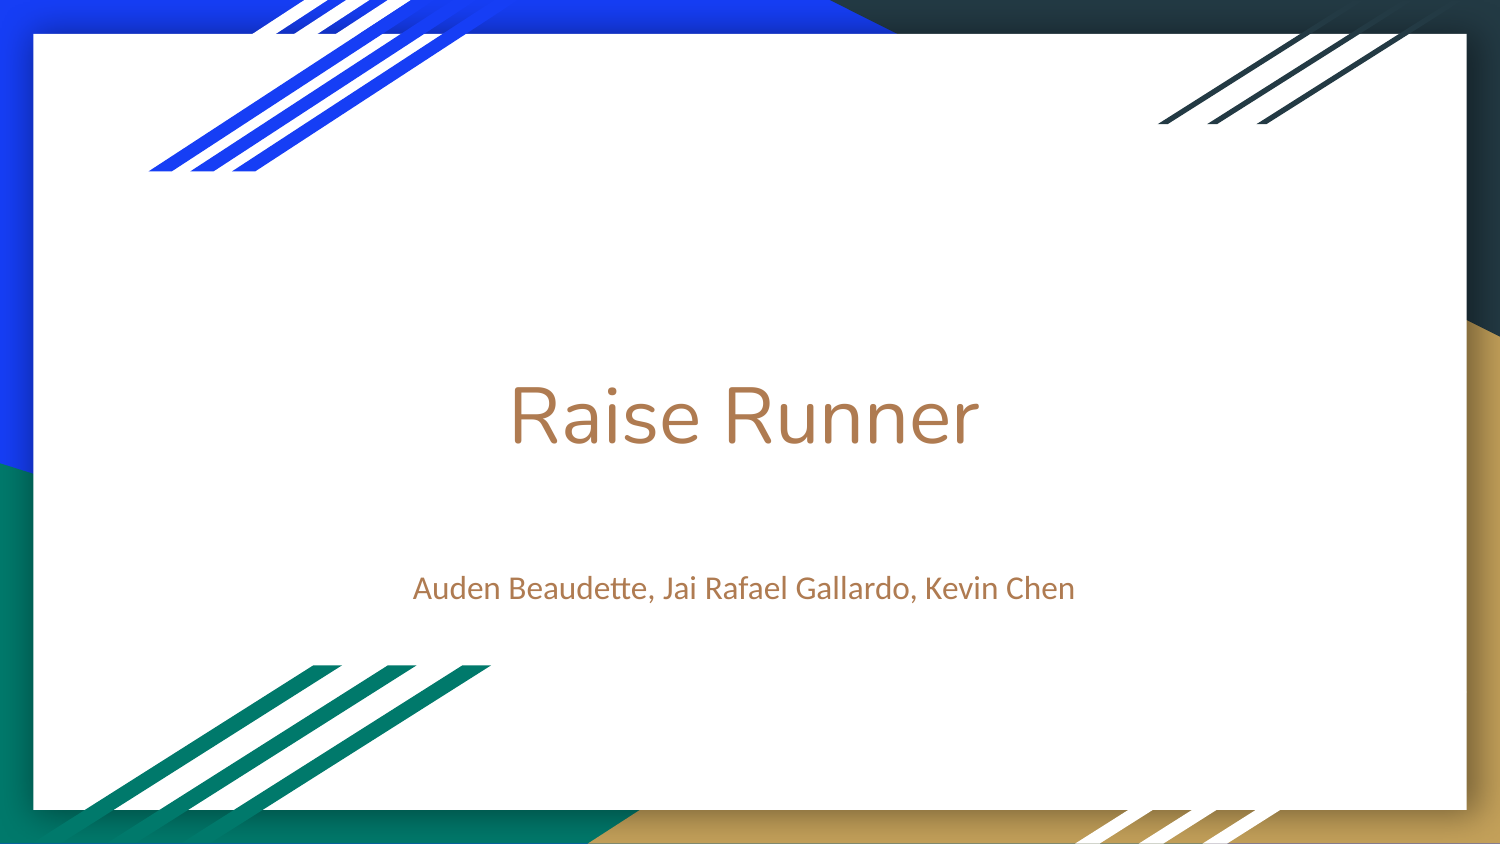

# Raise Runner
Auden Beaudette, Jai Rafael Gallardo, Kevin Chen